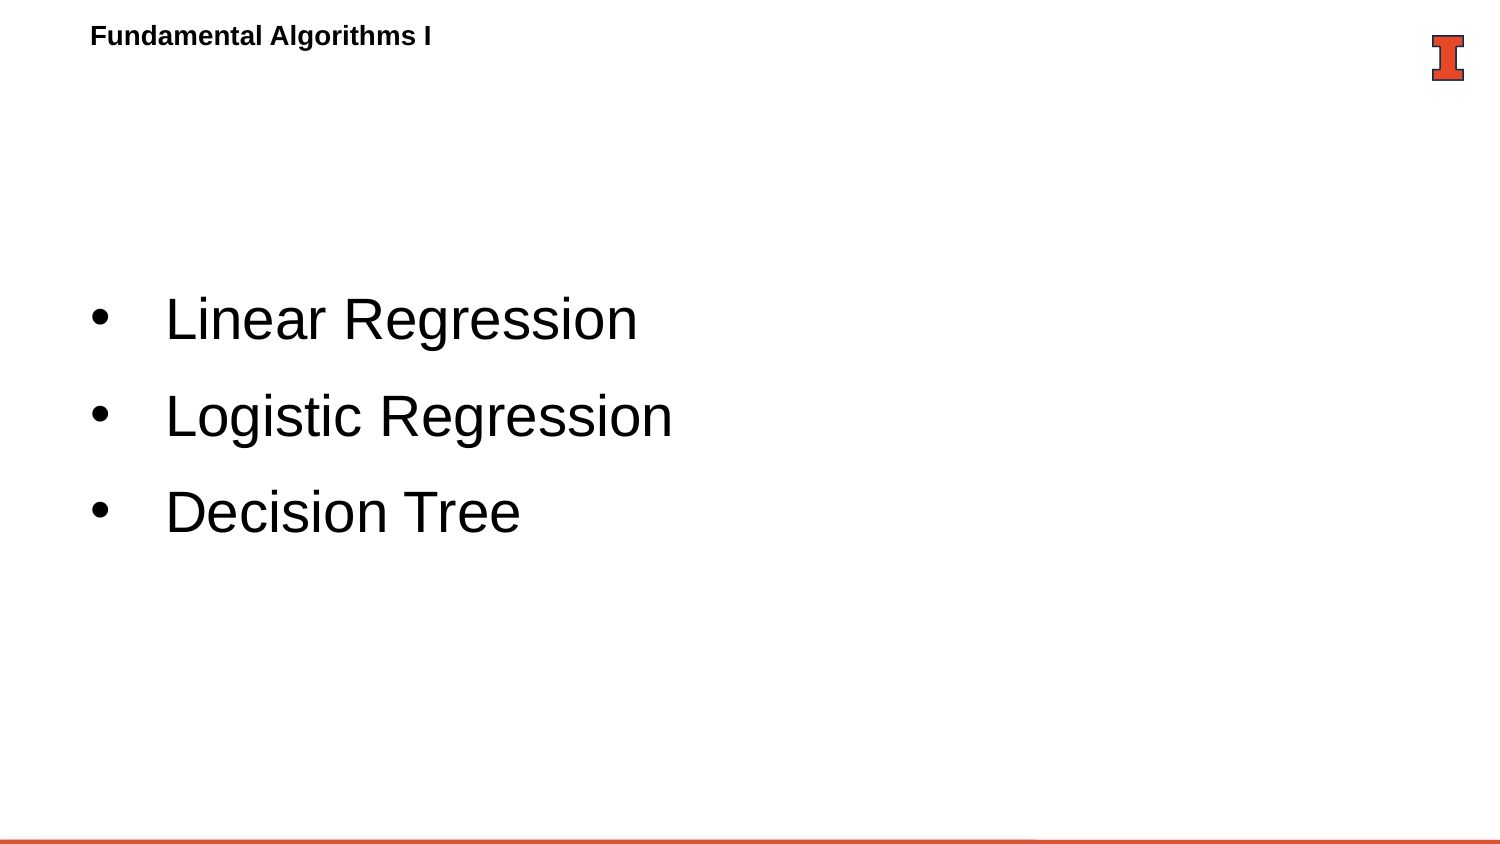

# Fundamental Algorithms I
Linear Regression
Logistic Regression
Decision Tree